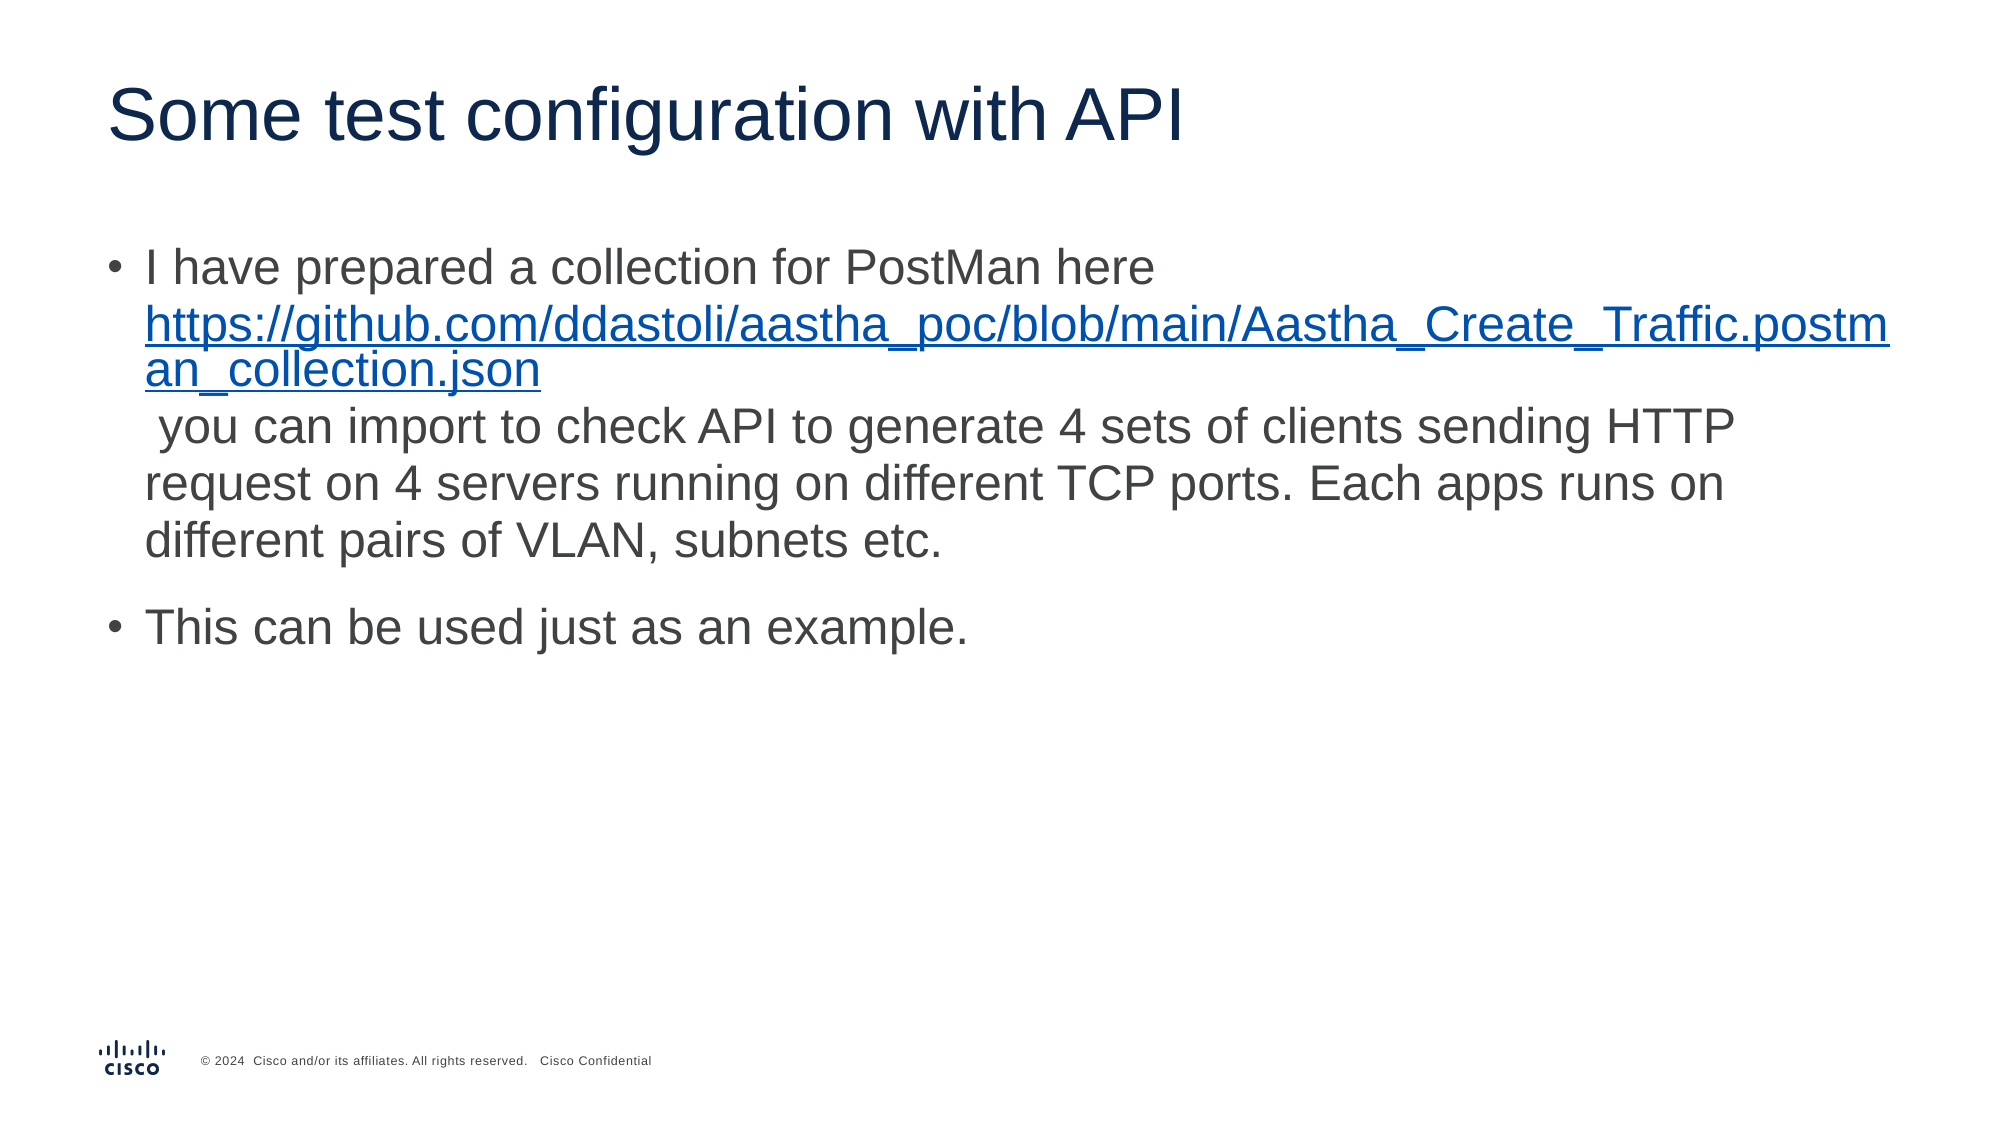

# Some test configuration with API
I have prepared a collection for PostMan here https://github.com/ddastoli/aastha_poc/blob/main/Aastha_Create_Traffic.postman_collection.json you can import to check API to generate 4 sets of clients sending HTTP request on 4 servers running on different TCP ports. Each apps runs on different pairs of VLAN, subnets etc.
This can be used just as an example.